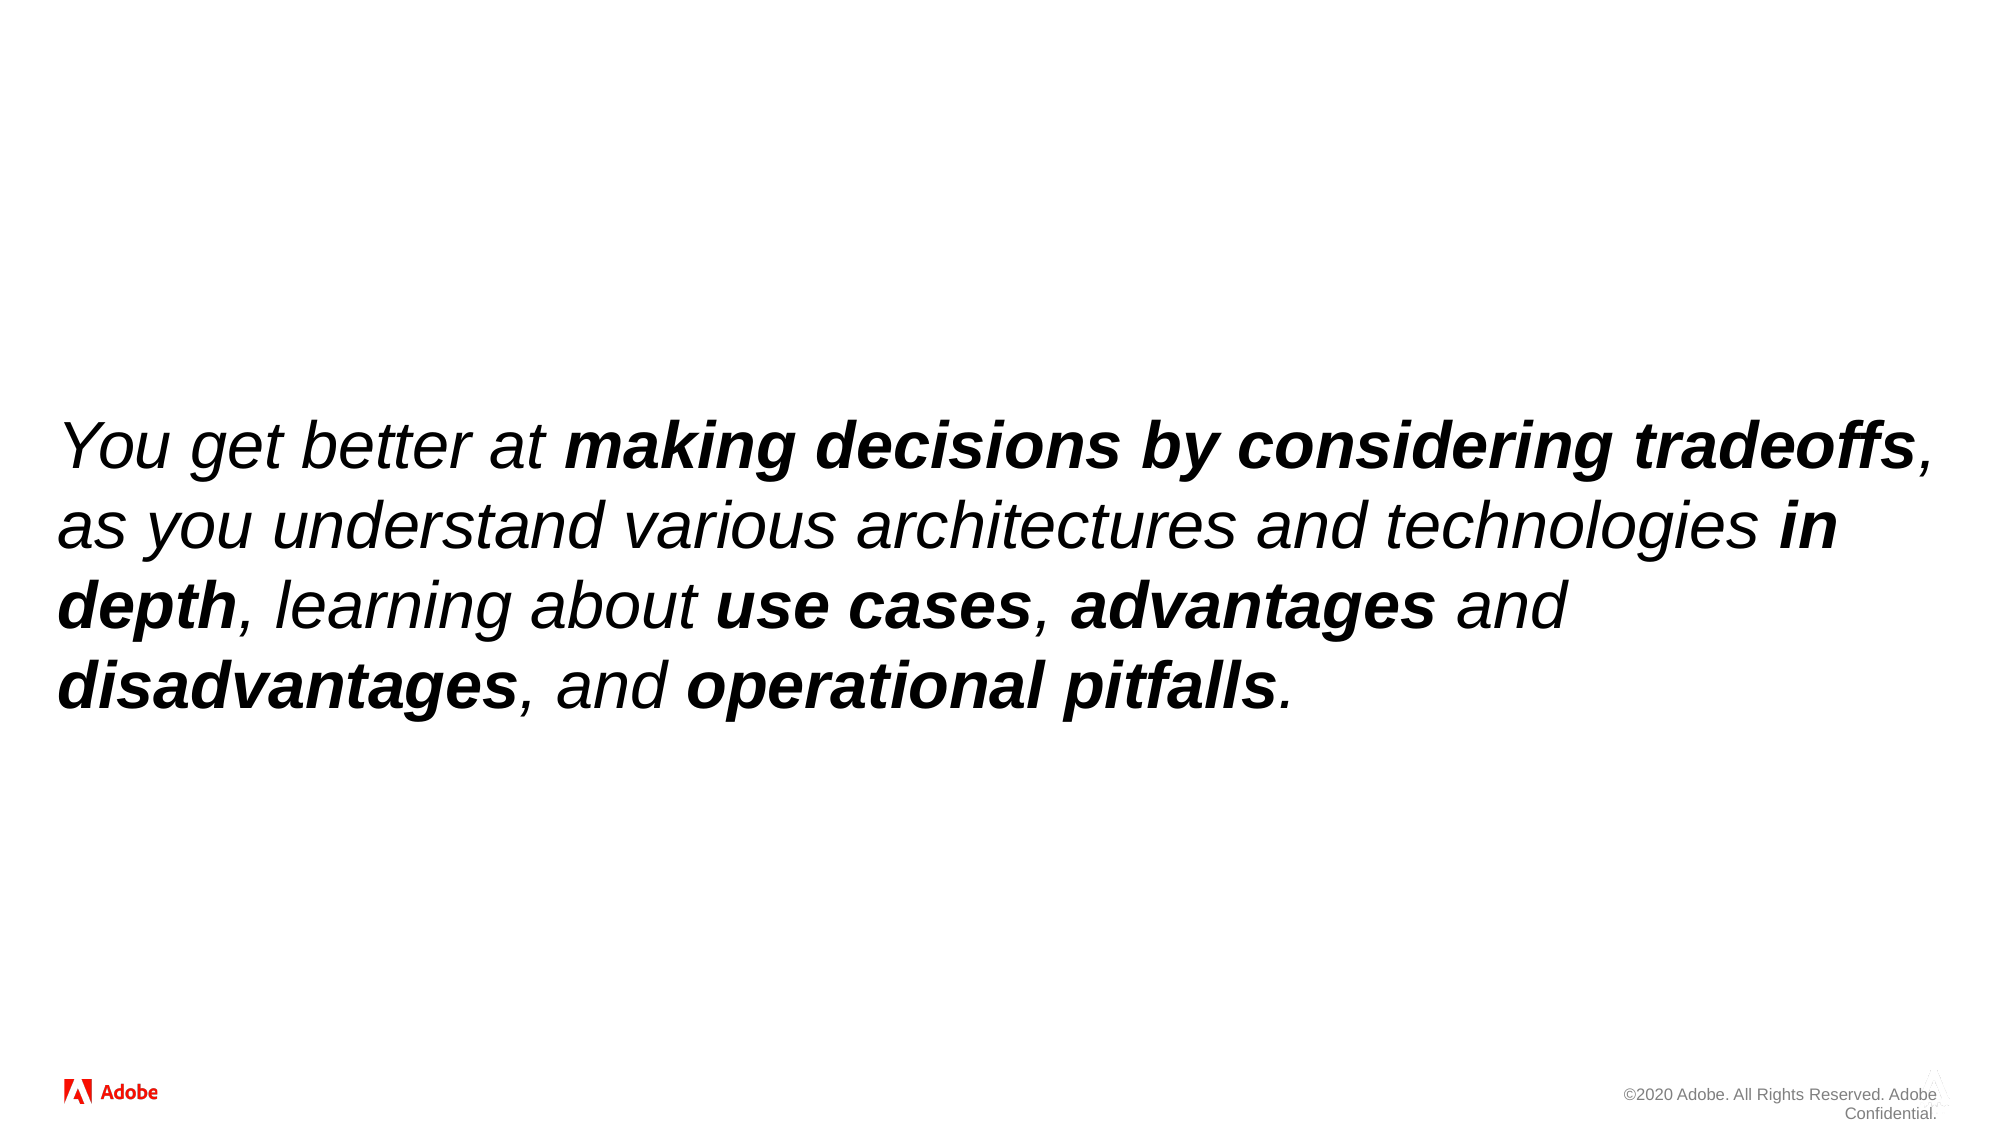

You get better at making decisions by considering tradeoffs, as you understand various architectures and technologies in depth, learning about use cases, advantages and disadvantages, and operational pitfalls.